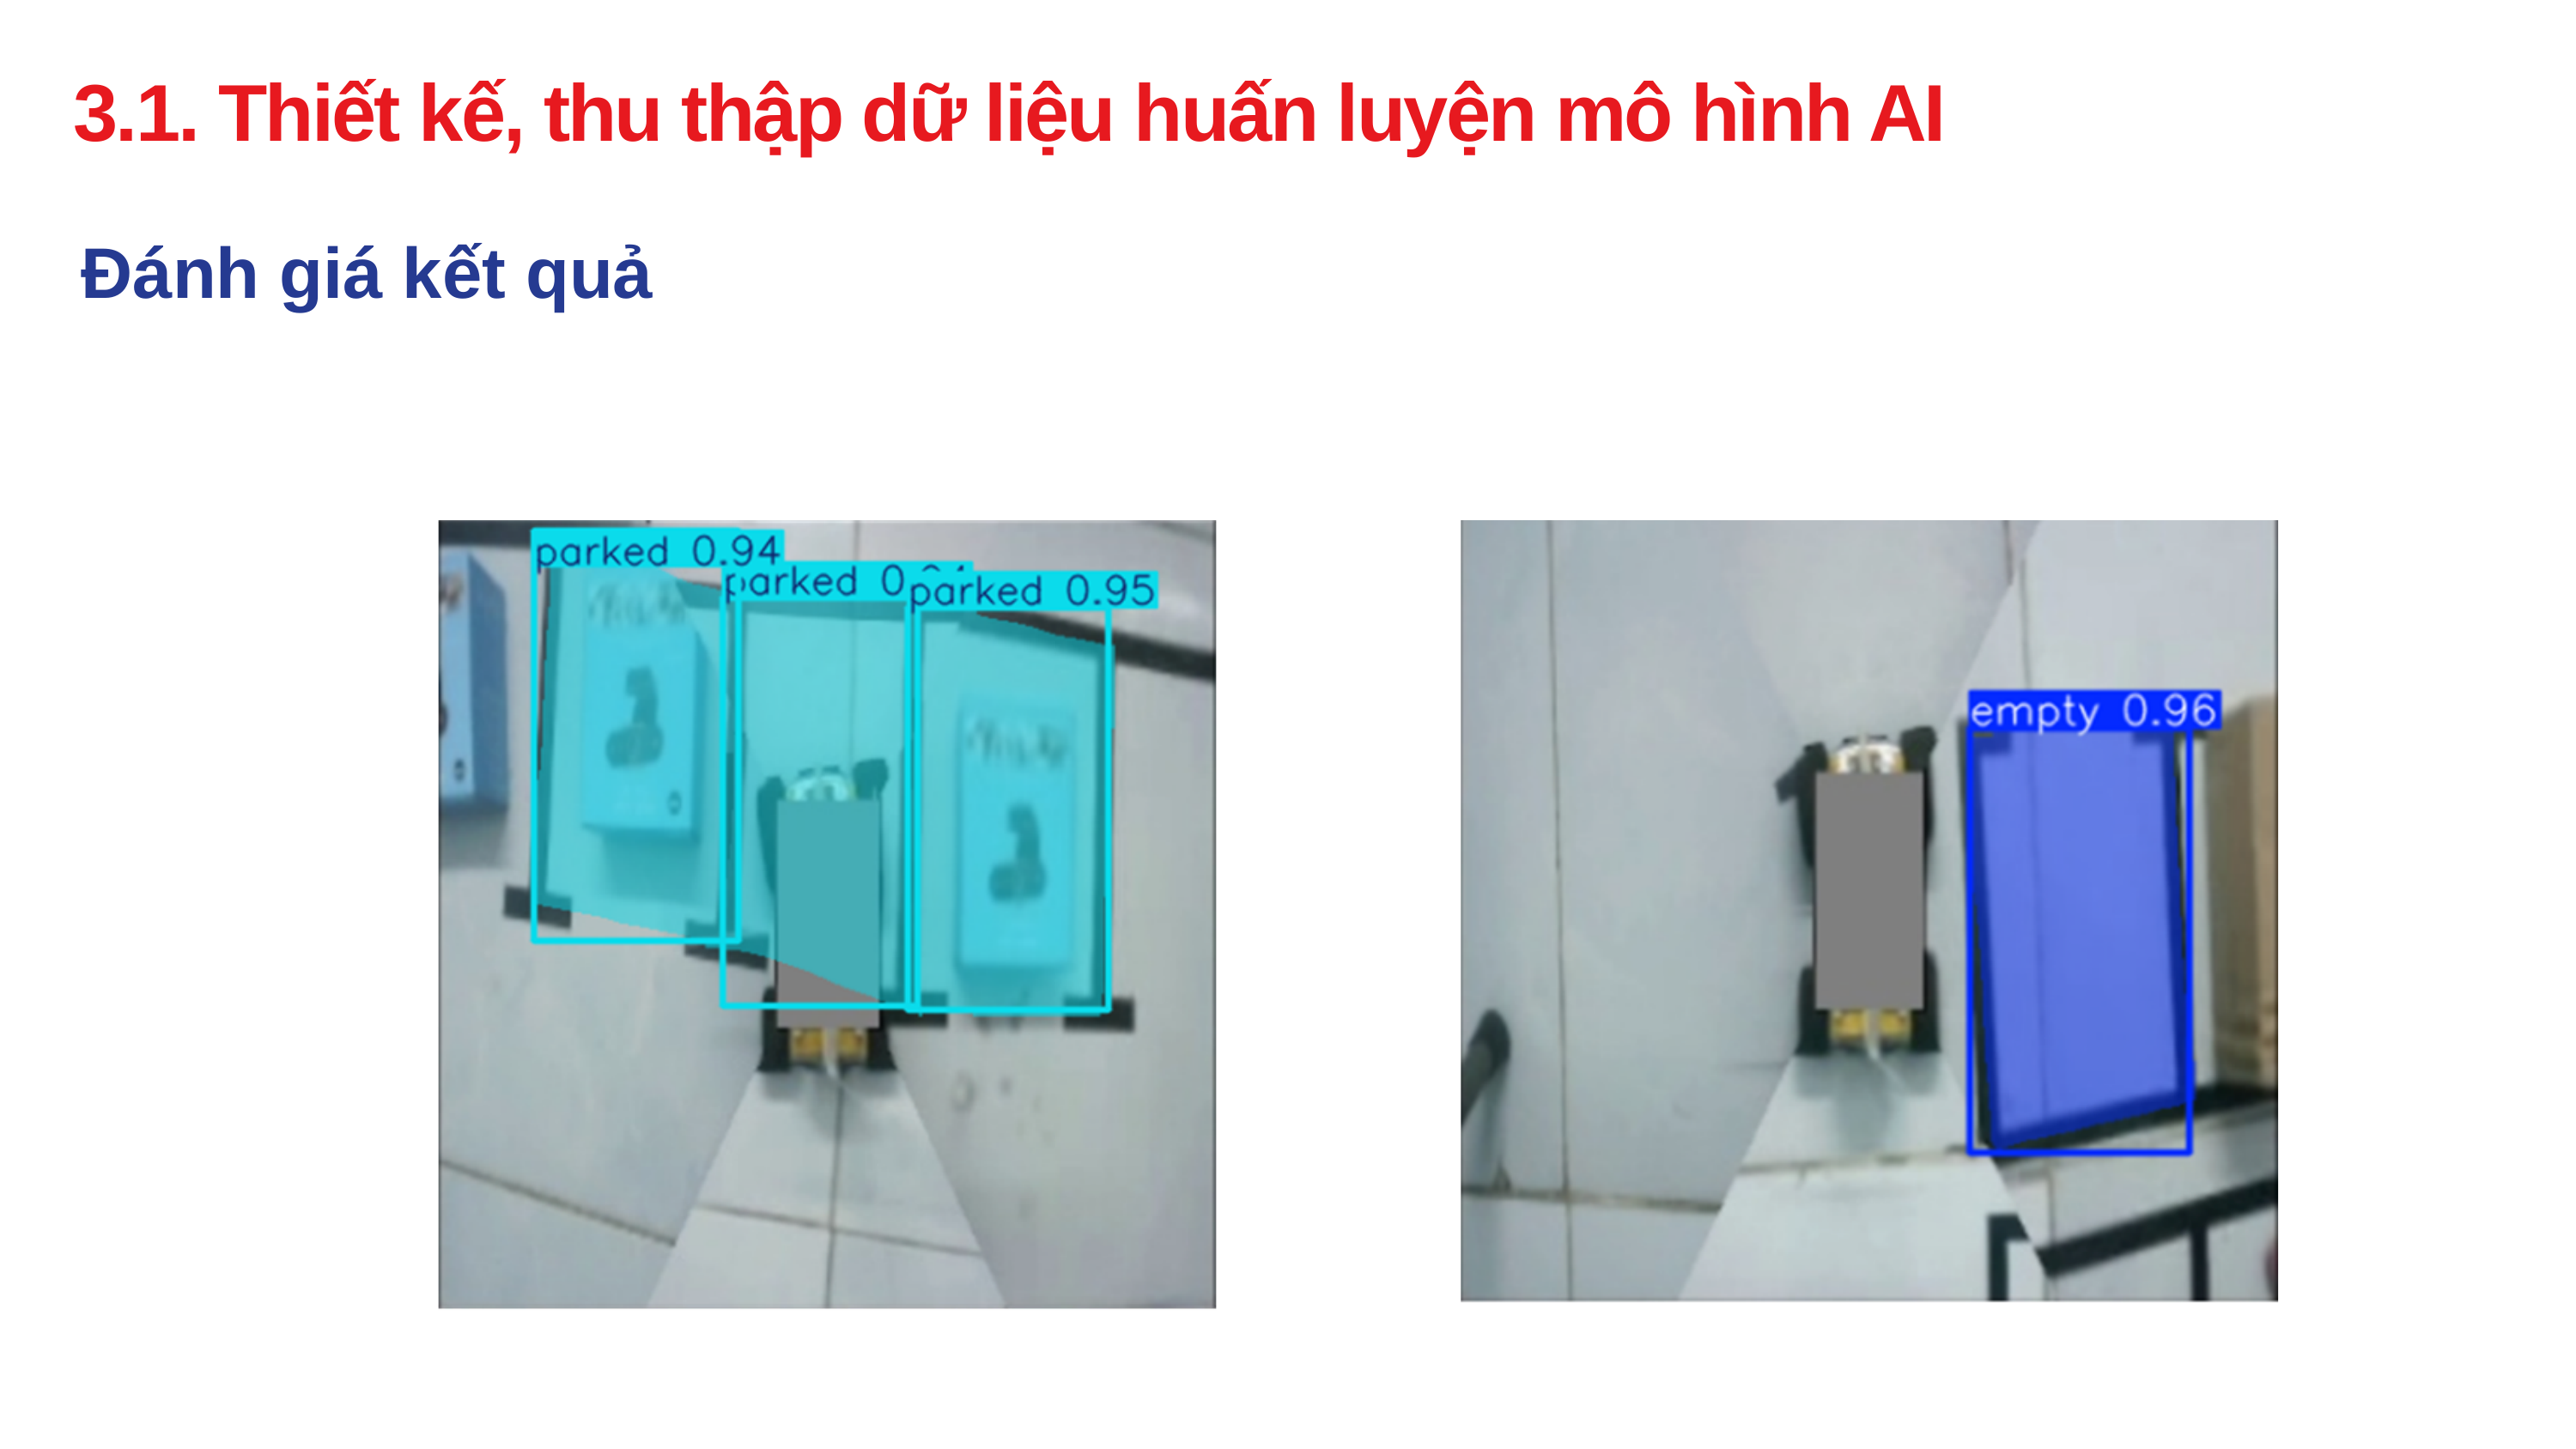

3.1. Thiết kế, thu thập dữ liệu huấn luyện mô hình AI
Đánh giá kết quả